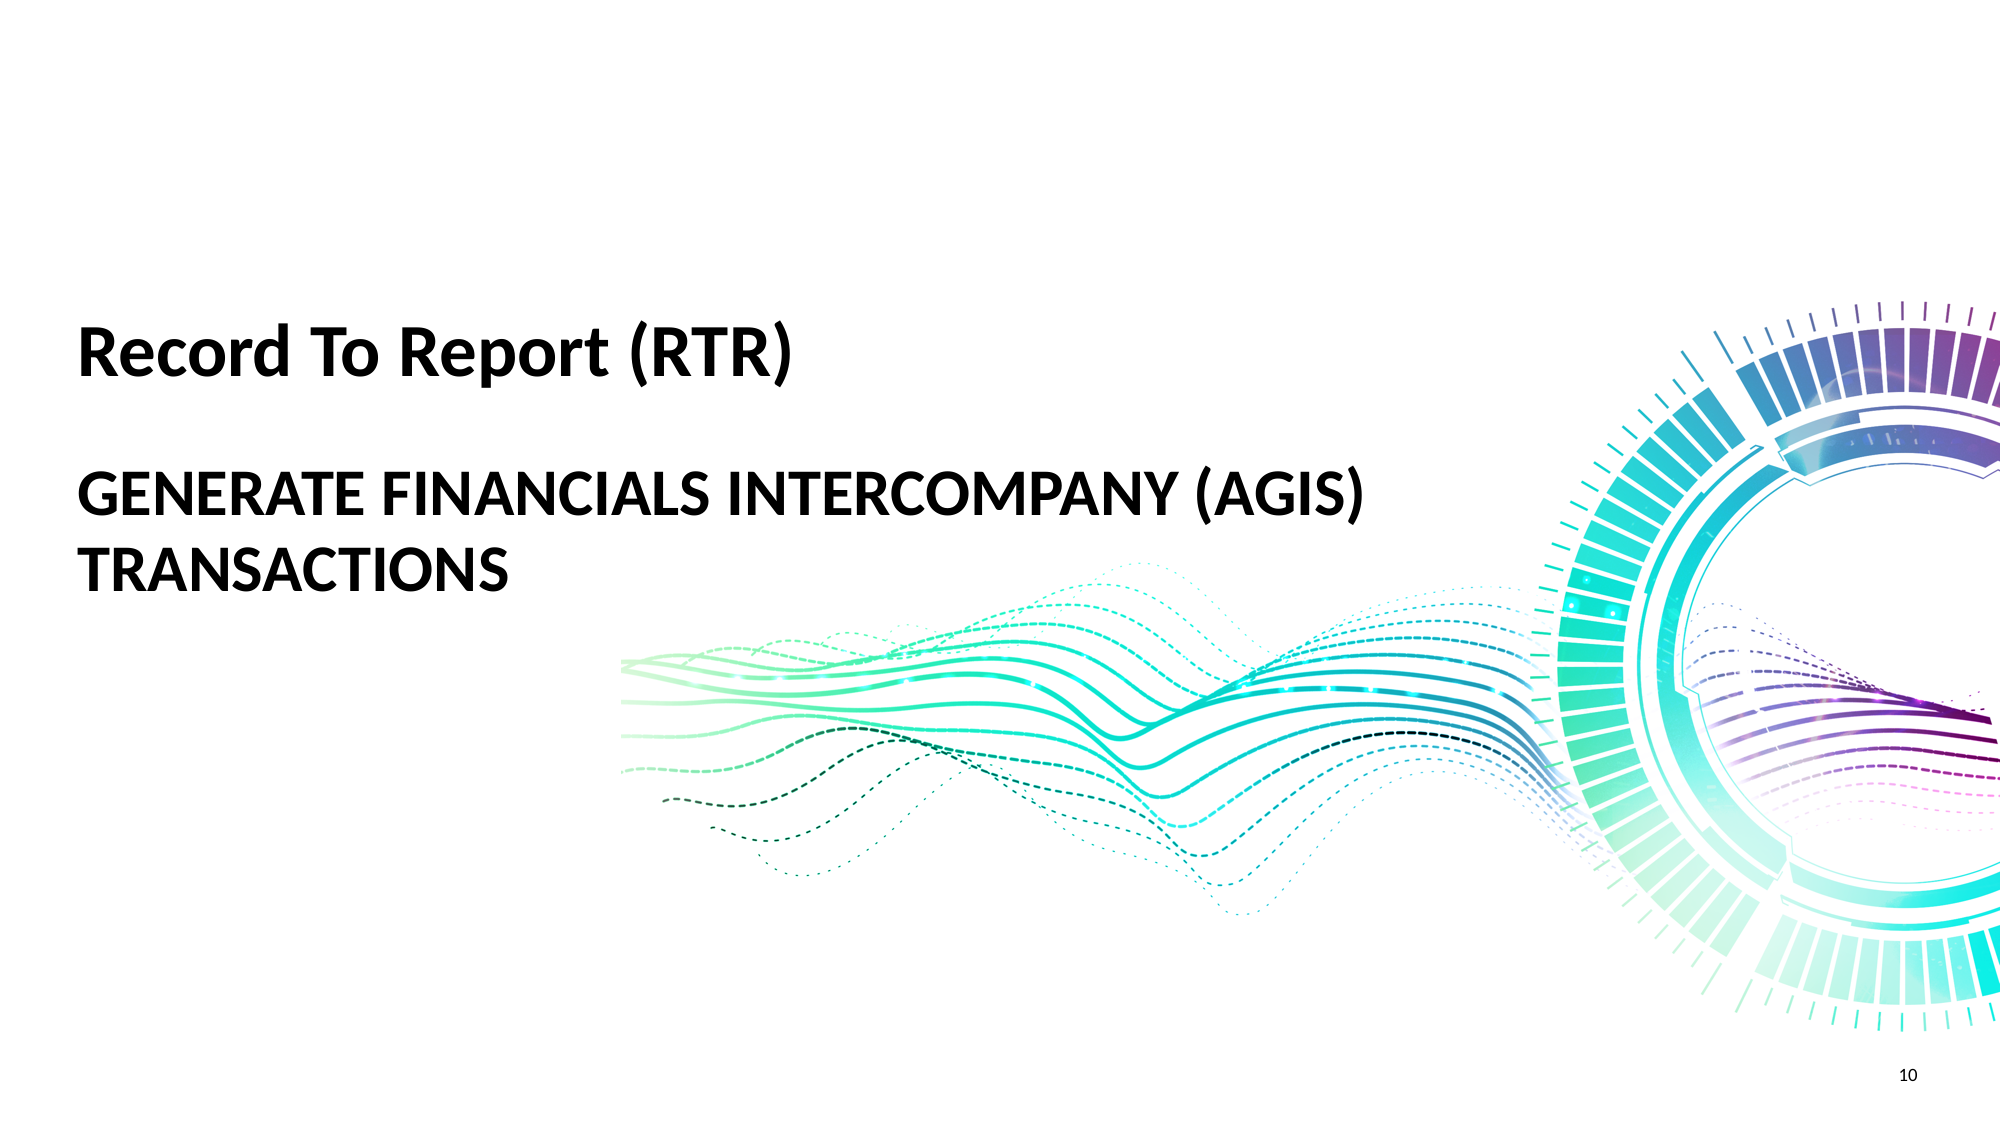

# Record To Report (RTR)
GENERATE FINANCIALS INTERCOMPANY (AGIS) TRANSACTIONS